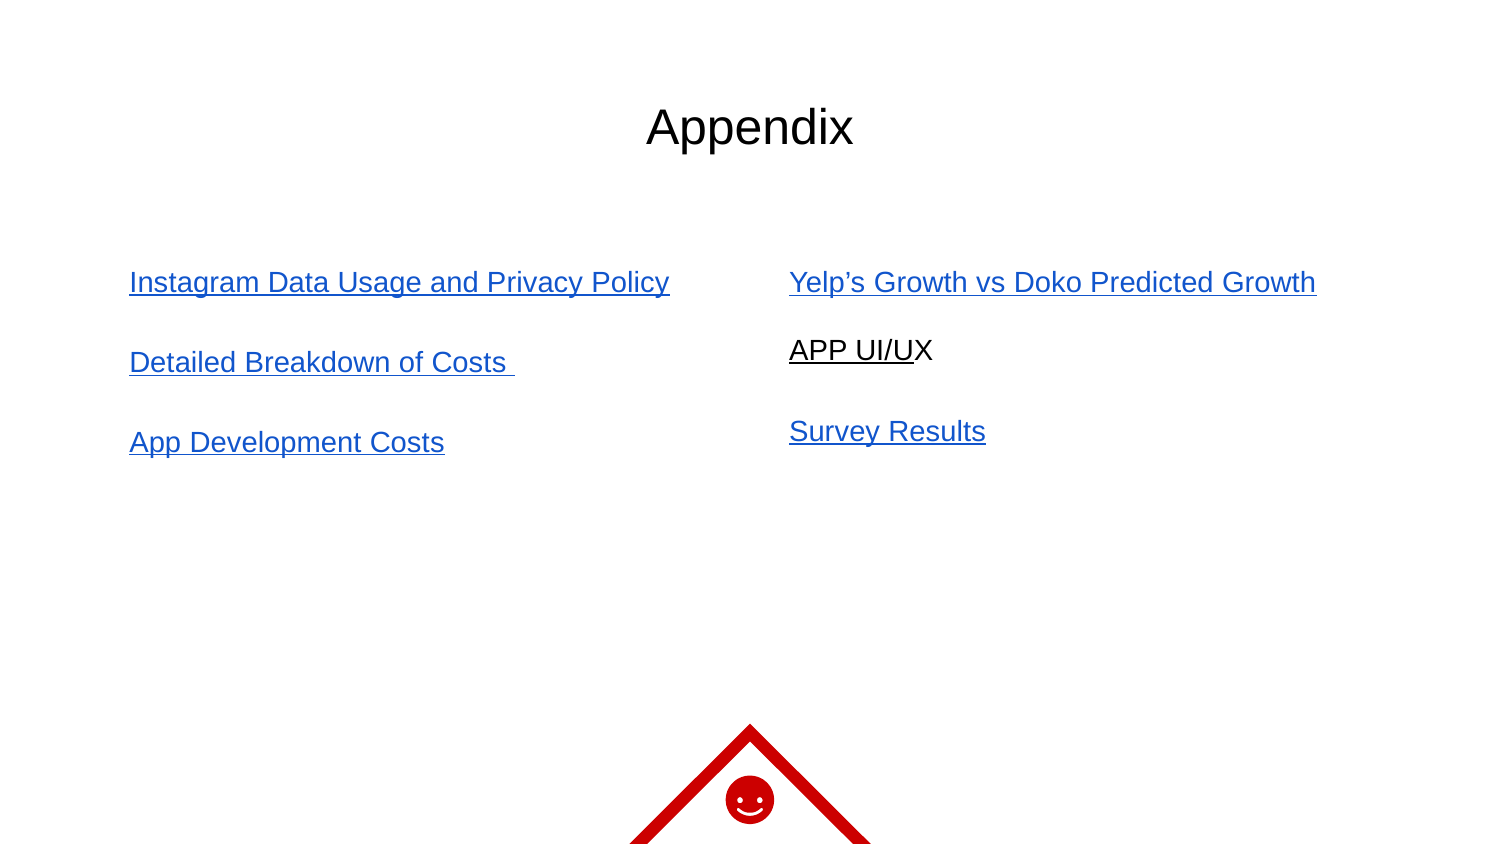

Appendix
Instagram Data Usage and Privacy Policy
Yelp’s Growth vs Doko Predicted Growth
APP UI/UX
Detailed Breakdown of Costs
Survey Results
App Development Costs